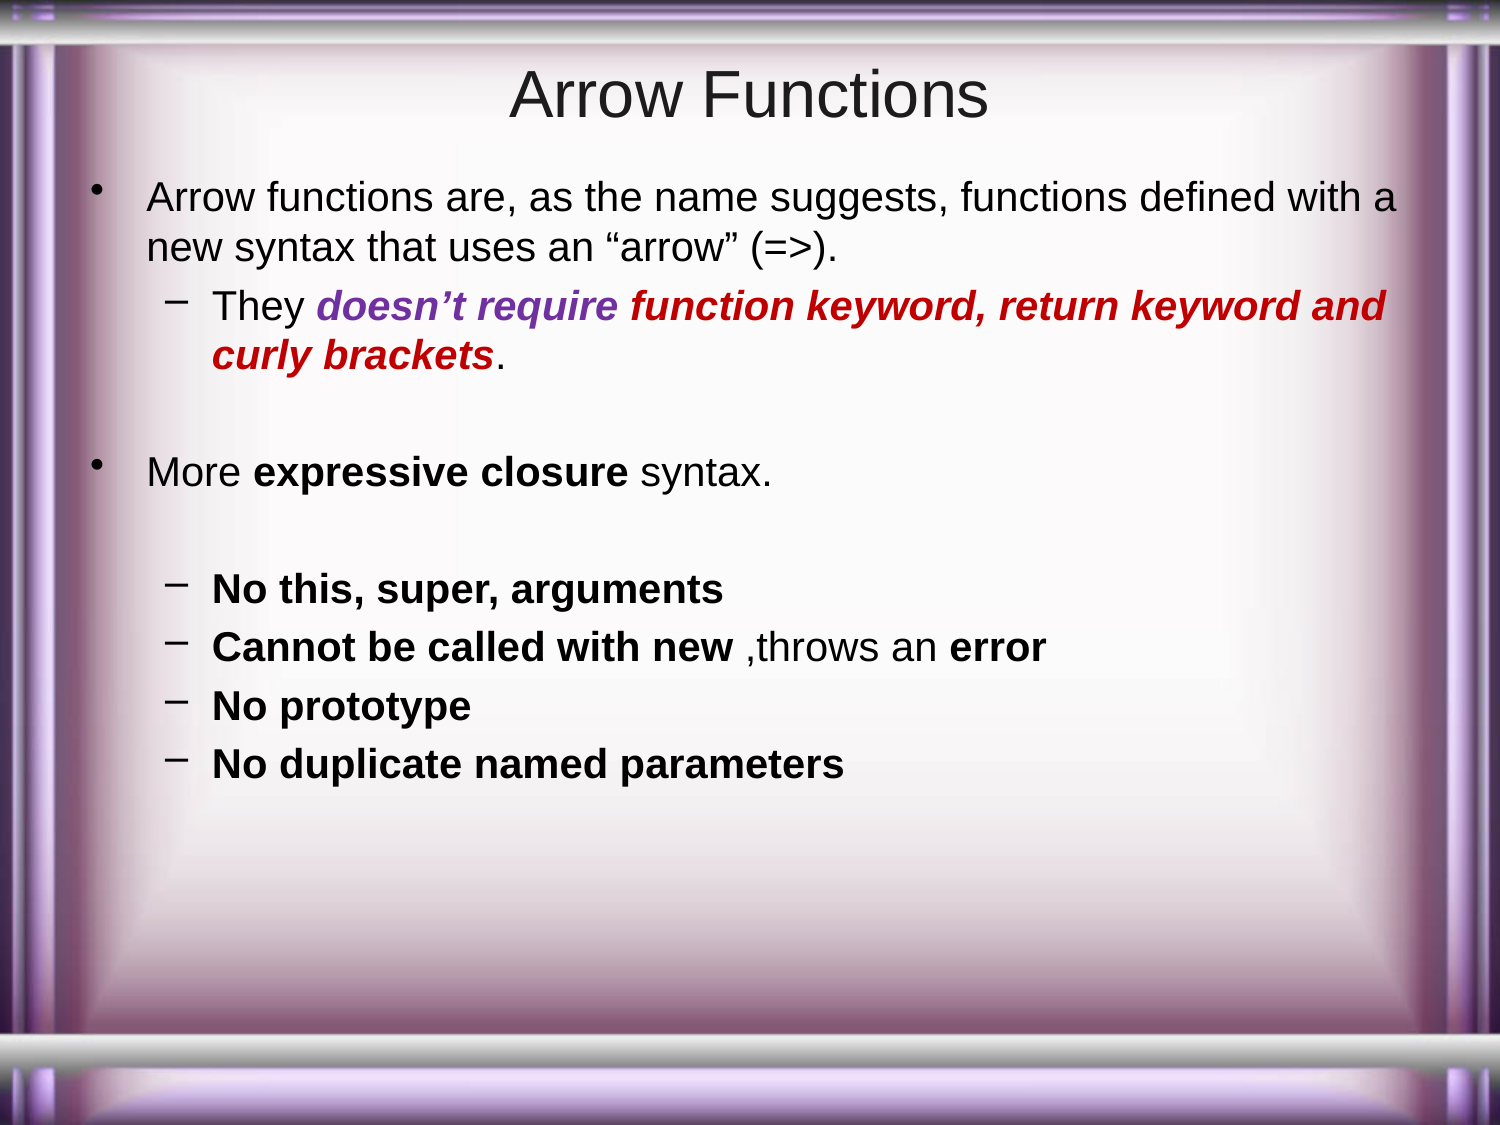

# Arrow Functions
Arrow functions are, as the name suggests, functions defined with a new syntax that uses an “arrow” (=>).
They doesn’t require function keyword, return keyword and curly brackets.

More expressive closure syntax.

No this, super, arguments
Cannot be called with new ,throws an error
No prototype
No duplicate named parameters